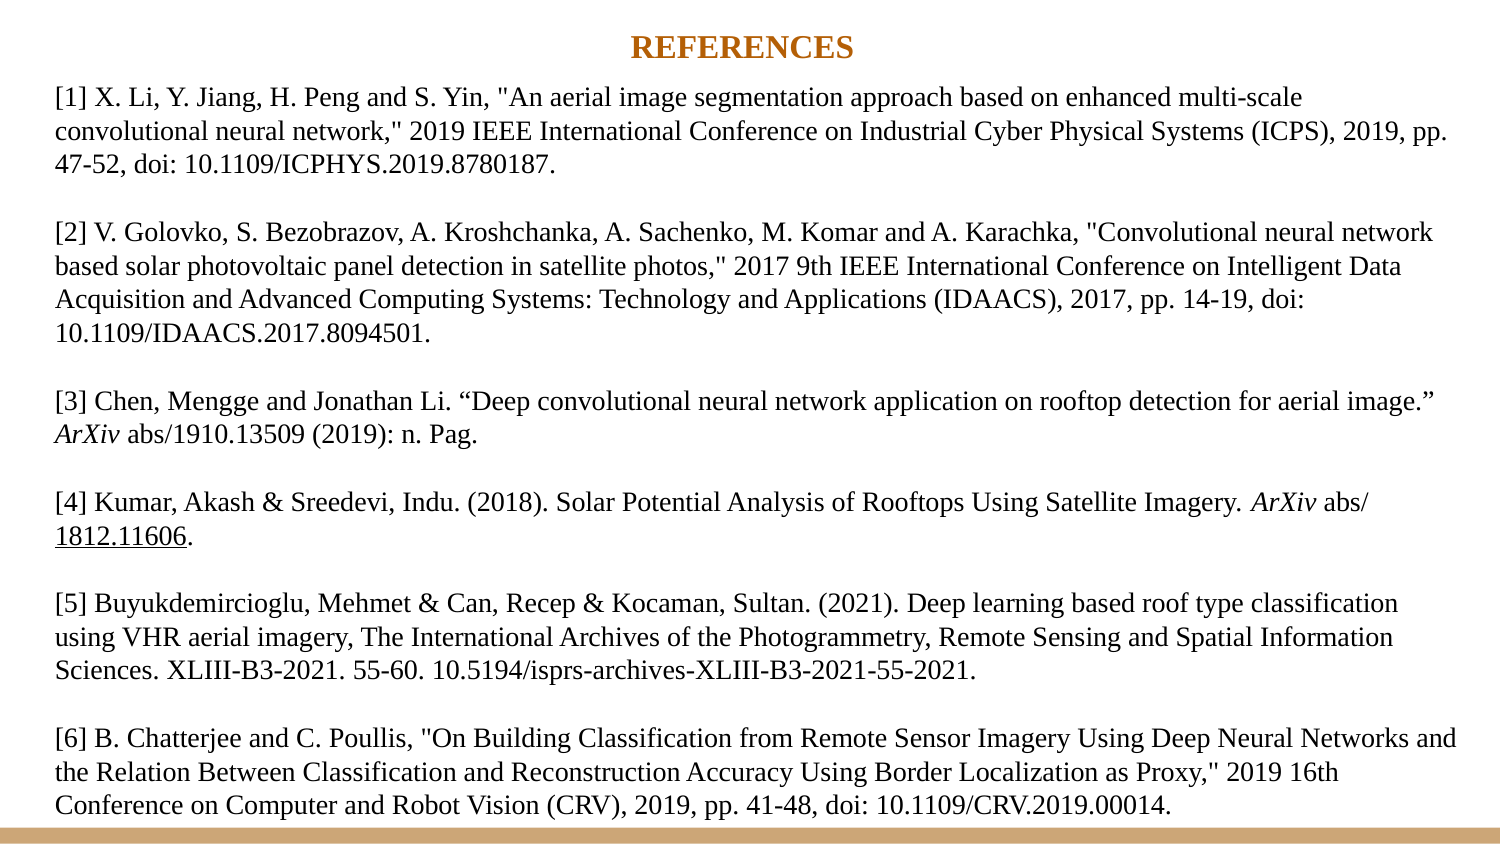

REFERENCES
[1] X. Li, Y. Jiang, H. Peng and S. Yin, "An aerial image segmentation approach based on enhanced multi-scale convolutional neural network," 2019 IEEE International Conference on Industrial Cyber Physical Systems (ICPS), 2019, pp. 47-52, doi: 10.1109/ICPHYS.2019.8780187.

[2] V. Golovko, S. Bezobrazov, A. Kroshchanka, A. Sachenko, M. Komar and A. Karachka, "Convolutional neural network based solar photovoltaic panel detection in satellite photos," 2017 9th IEEE International Conference on Intelligent Data Acquisition and Advanced Computing Systems: Technology and Applications (IDAACS), 2017, pp. 14-19, doi: 10.1109/IDAACS.2017.8094501.

[3] Chen, Mengge and Jonathan Li. “Deep convolutional neural network application on rooftop detection for aerial image.” ArXiv abs/1910.13509 (2019): n. Pag.

[4] Kumar, Akash & Sreedevi, Indu. (2018). Solar Potential Analysis of Rooftops Using Satellite Imagery. ArXiv abs/1812.11606.

[5] Buyukdemircioglu, Mehmet & Can, Recep & Kocaman, Sultan. (2021). Deep learning based roof type classification using VHR aerial imagery, The International Archives of the Photogrammetry, Remote Sensing and Spatial Information Sciences. XLIII-B3-2021. 55-60. 10.5194/isprs-archives-XLIII-B3-2021-55-2021.

[6] B. Chatterjee and C. Poullis, "On Building Classification from Remote Sensor Imagery Using Deep Neural Networks and the Relation Between Classification and Reconstruction Accuracy Using Border Localization as Proxy," 2019 16th Conference on Computer and Robot Vision (CRV), 2019, pp. 41-48, doi: 10.1109/CRV.2019.00014.